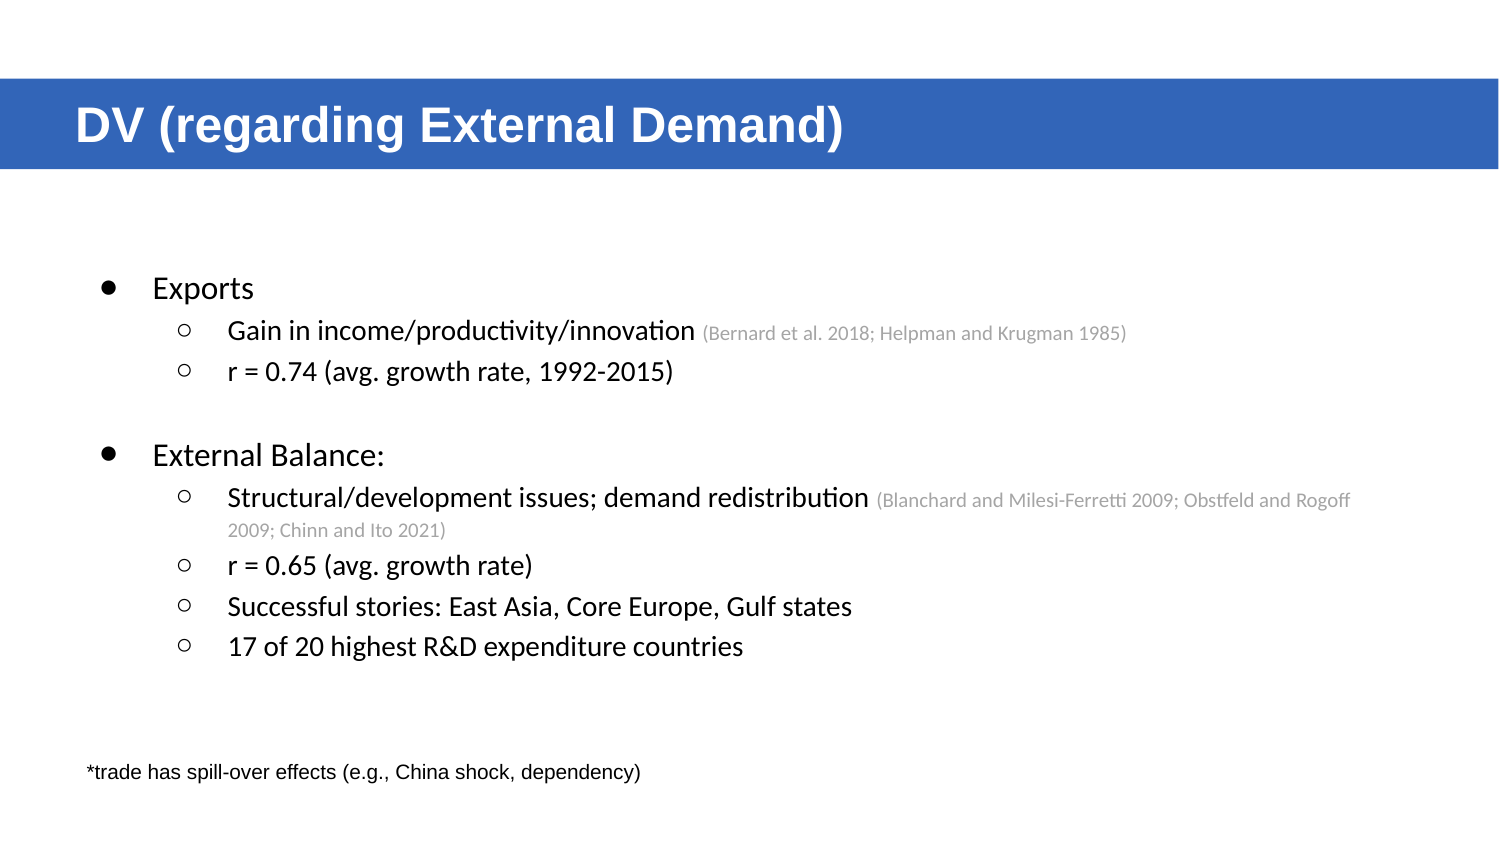

DV (regarding External Demand)
Exports
Gain in income/productivity/innovation (Bernard et al. 2018; Helpman and Krugman 1985)
r = 0.74 (avg. growth rate, 1992-2015)

External Balance:
Structural/development issues; demand redistribution (Blanchard and Milesi-Ferretti 2009; Obstfeld and Rogoff 2009; Chinn and Ito 2021)
r = 0.65 (avg. growth rate)
Successful stories: East Asia, Core Europe, Gulf states
17 of 20 highest R&D expenditure countries

*trade has spill-over effects (e.g., China shock, dependency)